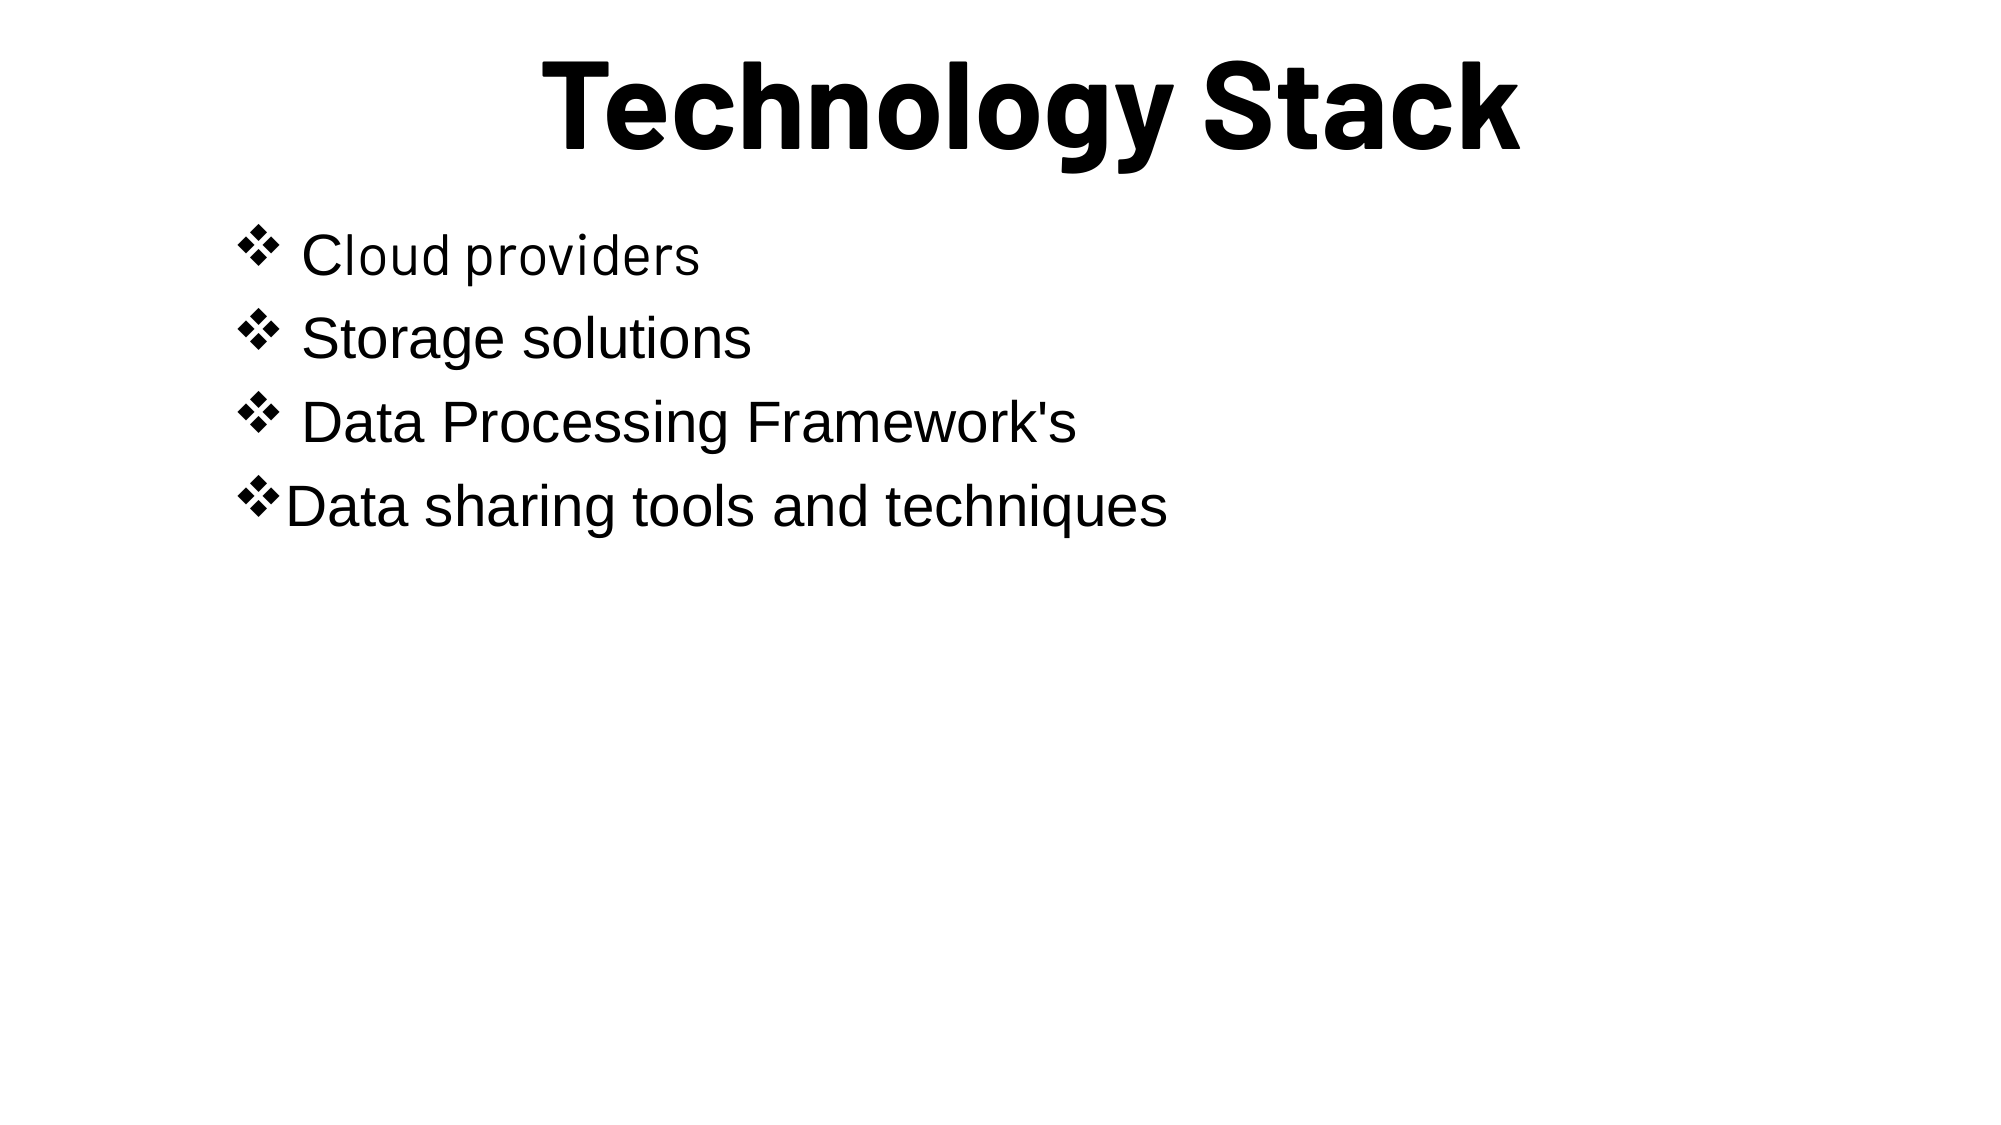

# Technology Stack
 Cloud providers
 Storage solutions
 Data Processing Framework's
Data sharing tools and techniques